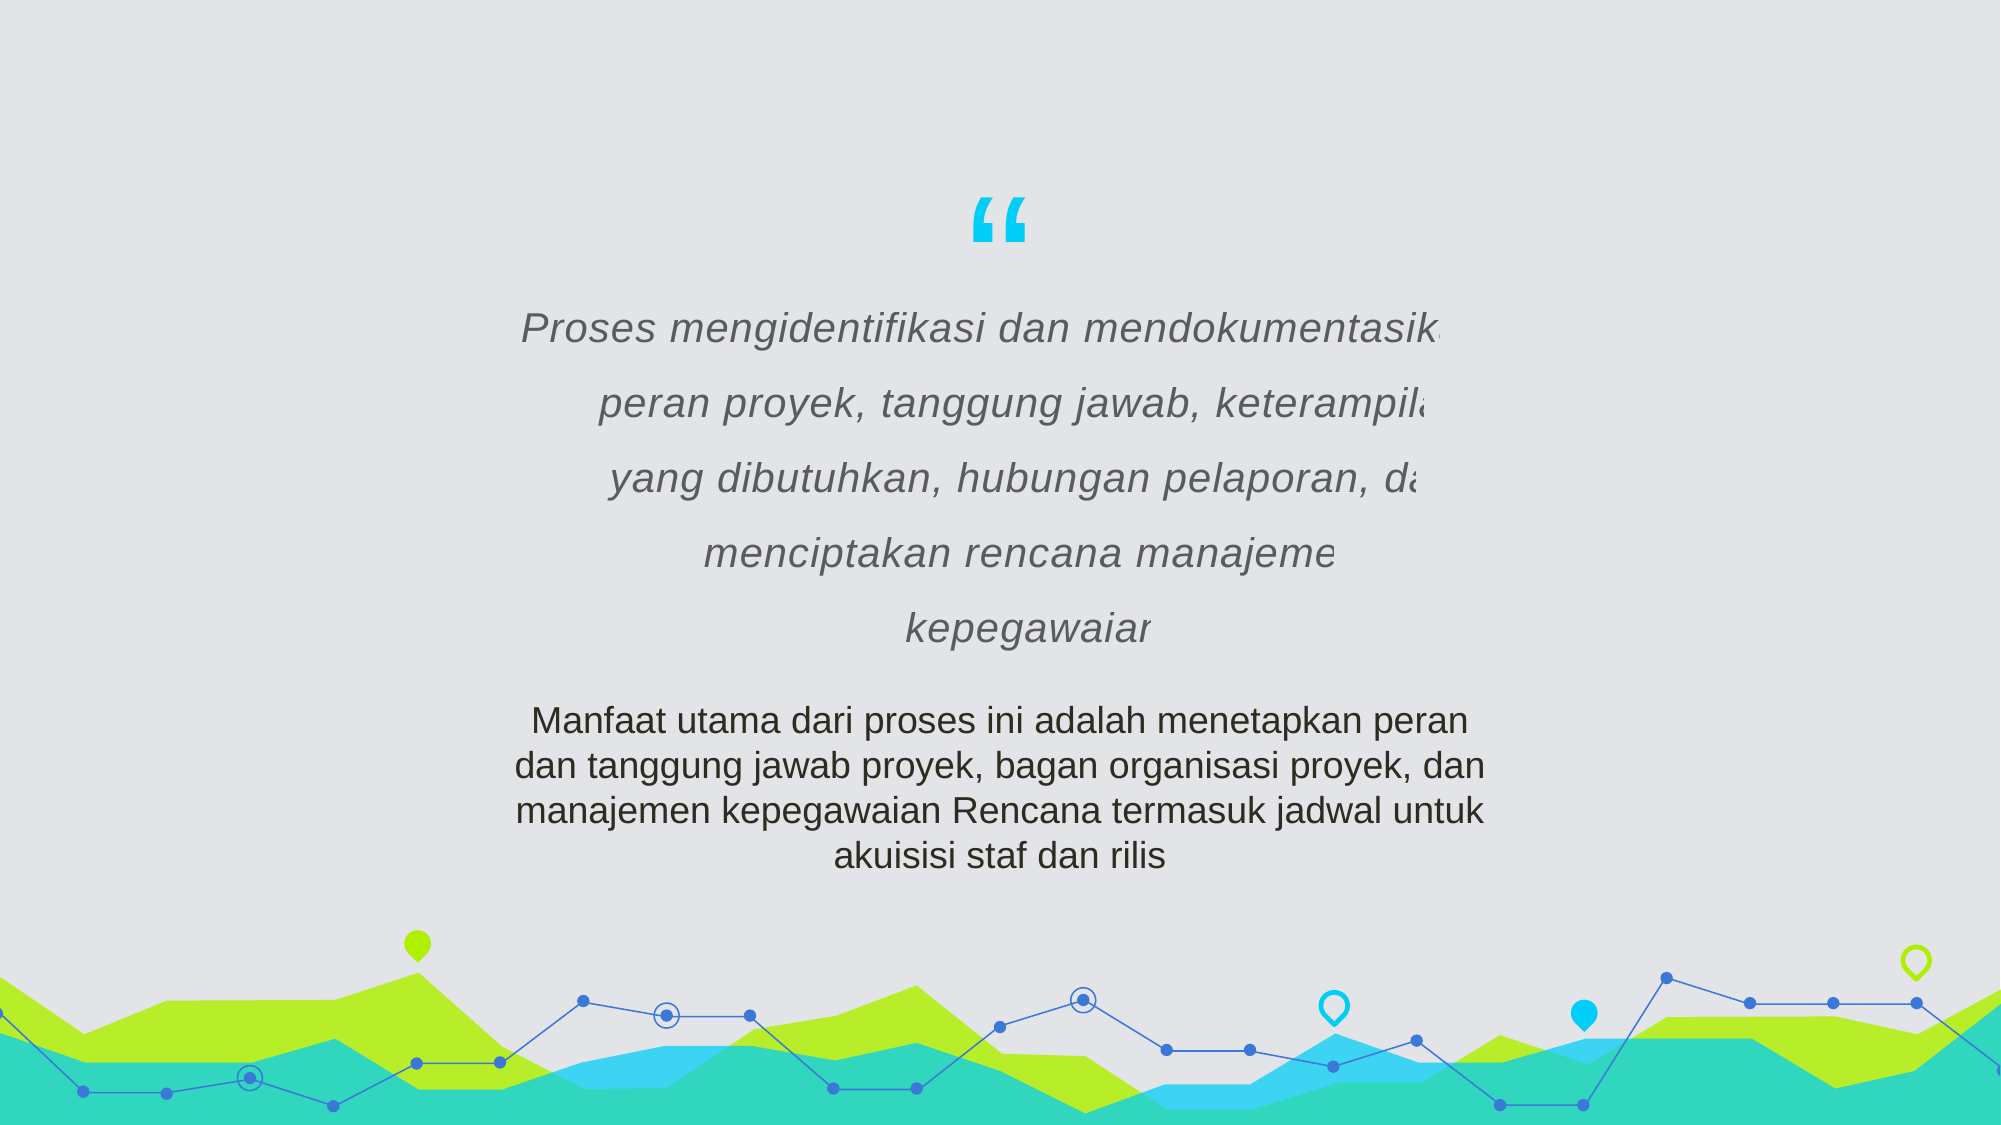

Proses mengidentifikasi dan mendokumentasikan peran proyek, tanggung jawab, keterampilan yang dibutuhkan, hubungan pelaporan, dan menciptakan rencana manajemen kepegawaian
Manfaat utama dari proses ini adalah menetapkan peran dan tanggung jawab proyek, bagan organisasi proyek, dan manajemen kepegawaian Rencana termasuk jadwal untuk akuisisi staf dan rilis